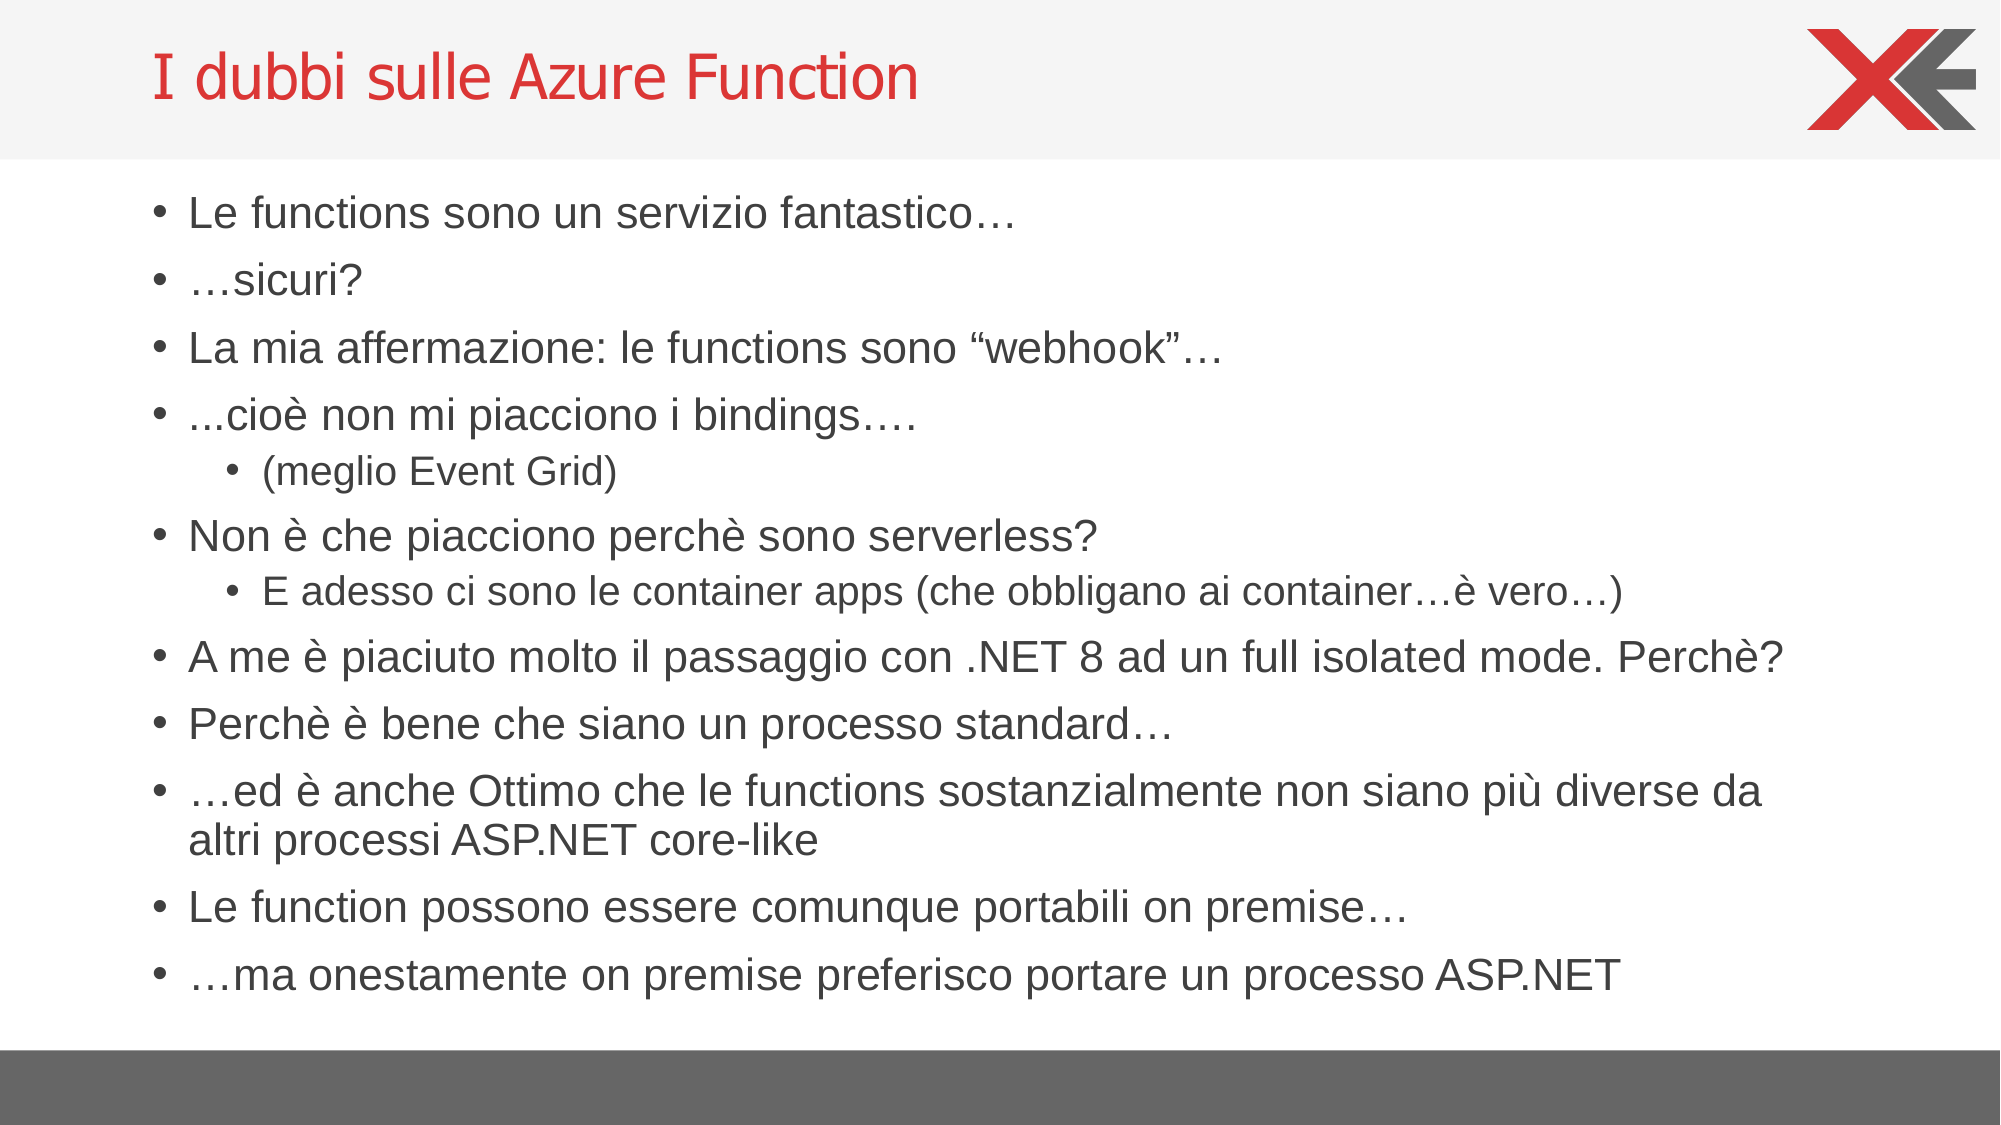

# I dubbi sulle Azure Function
Le functions sono un servizio fantastico…
…sicuri?
La mia affermazione: le functions sono “webhook”…
...cioè non mi piacciono i bindings….
(meglio Event Grid)
Non è che piacciono perchè sono serverless?
E adesso ci sono le container apps (che obbligano ai container…è vero…)
A me è piaciuto molto il passaggio con .NET 8 ad un full isolated mode. Perchè?
Perchè è bene che siano un processo standard…
…ed è anche Ottimo che le functions sostanzialmente non siano più diverse da altri processi ASP.NET core-like
Le function possono essere comunque portabili on premise…
…ma onestamente on premise preferisco portare un processo ASP.NET